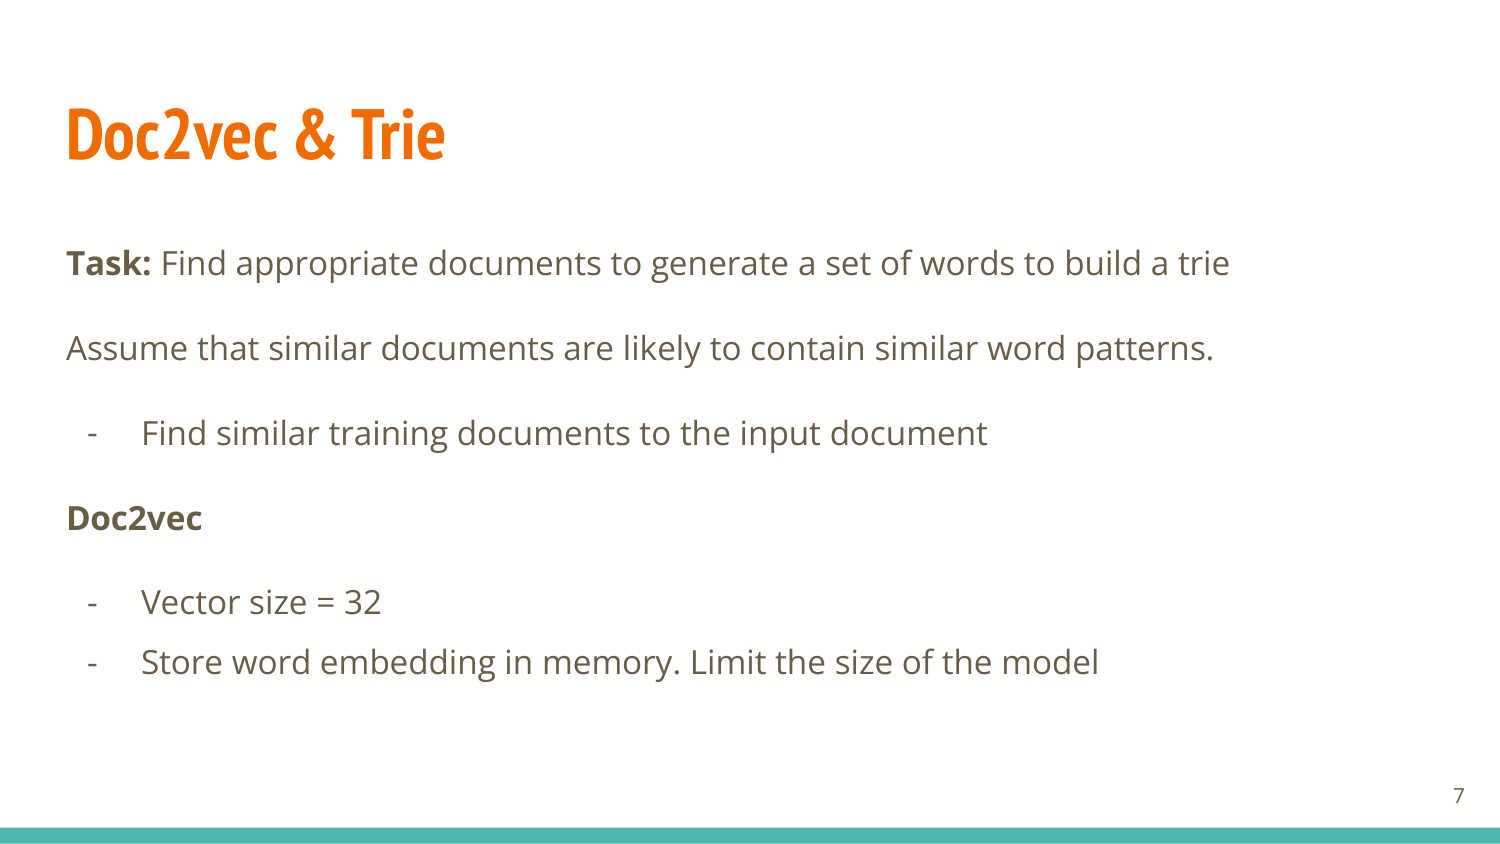

# Doc2vec & Trie
Task: Find appropriate documents to generate a set of words to build a trie
Assume that similar documents are likely to contain similar word patterns.
Find similar training documents to the input document
Doc2vec
Vector size = 32
Store word embedding in memory. Limit the size of the model

7